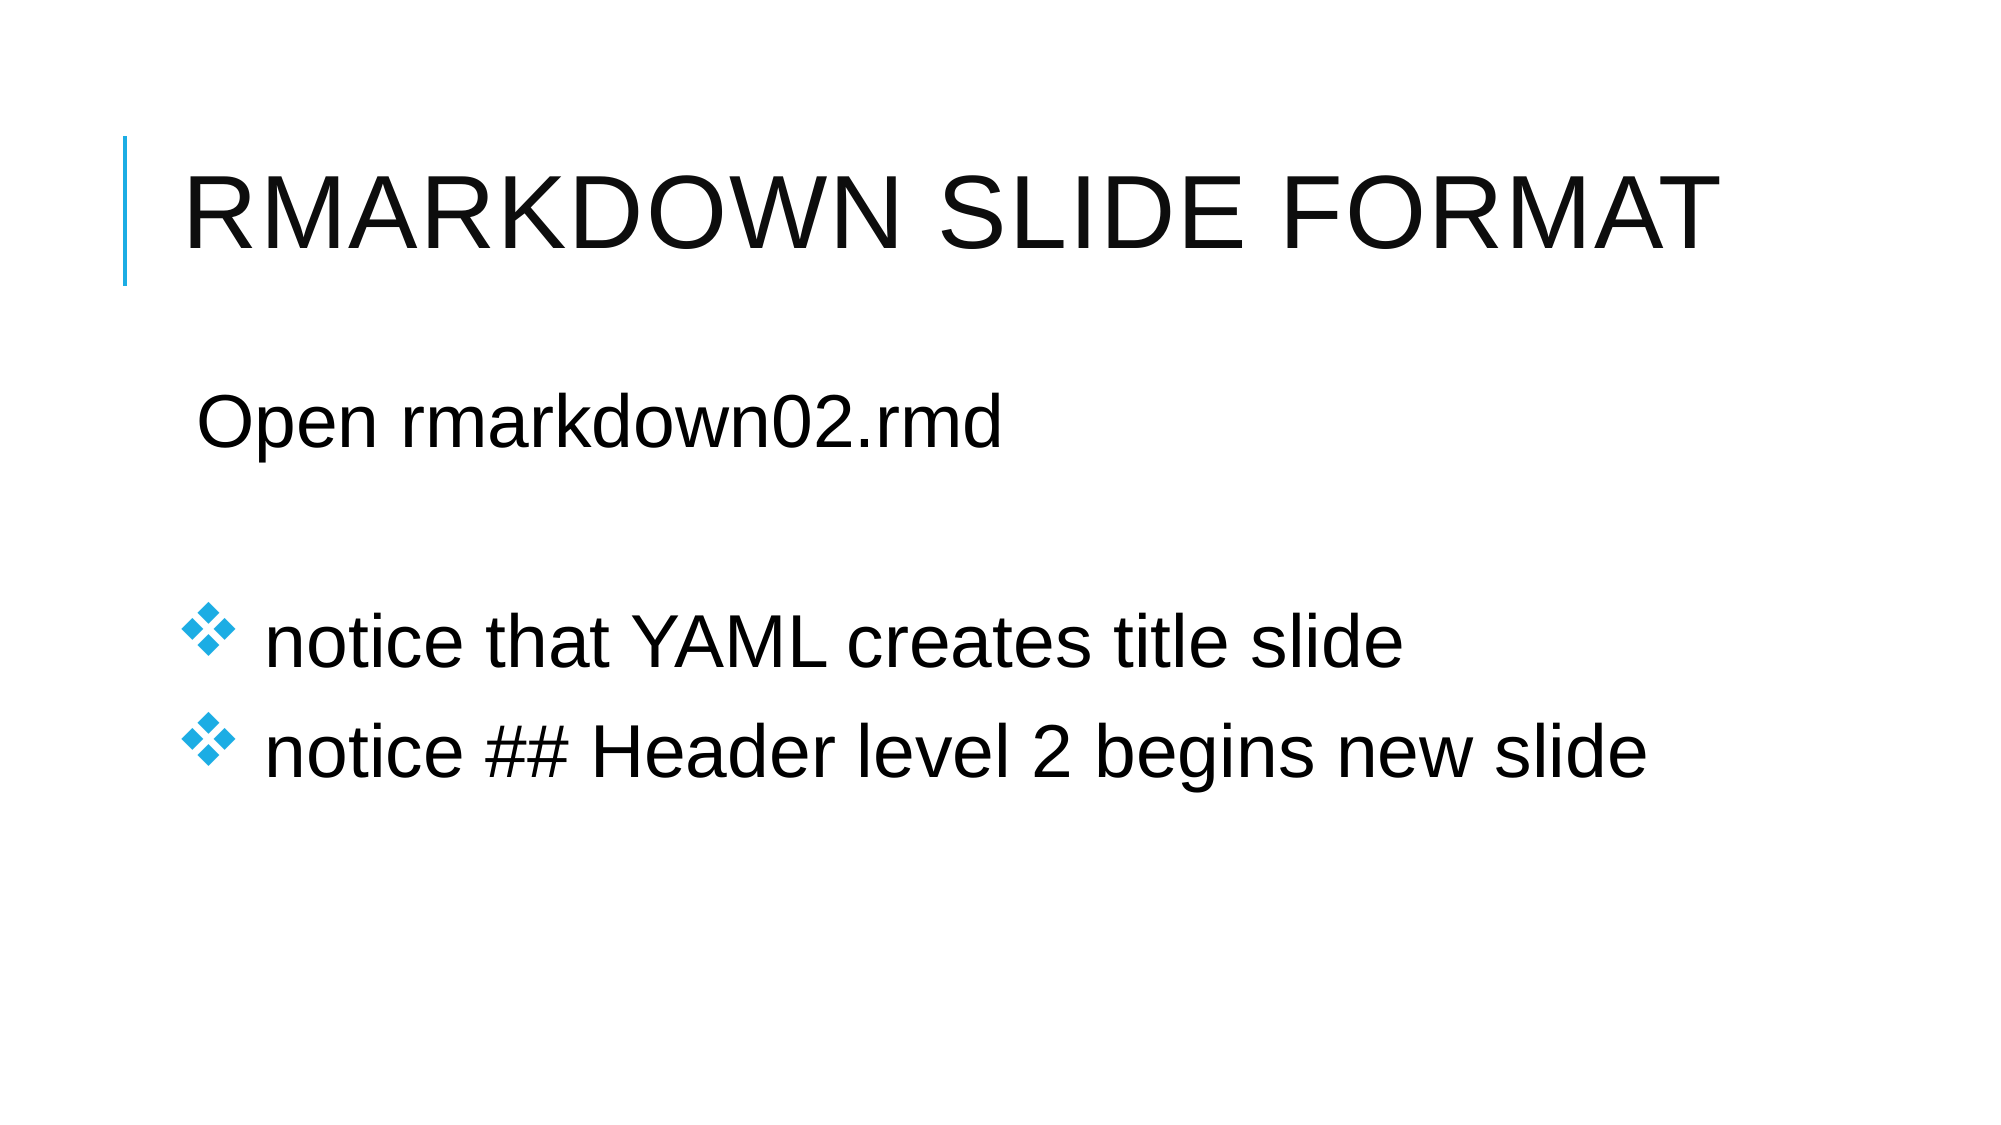

# Rmarkdown slide format
Open rmarkdown02.rmd

 notice that YAML creates title slide
 notice ## Header level 2 begins new slide